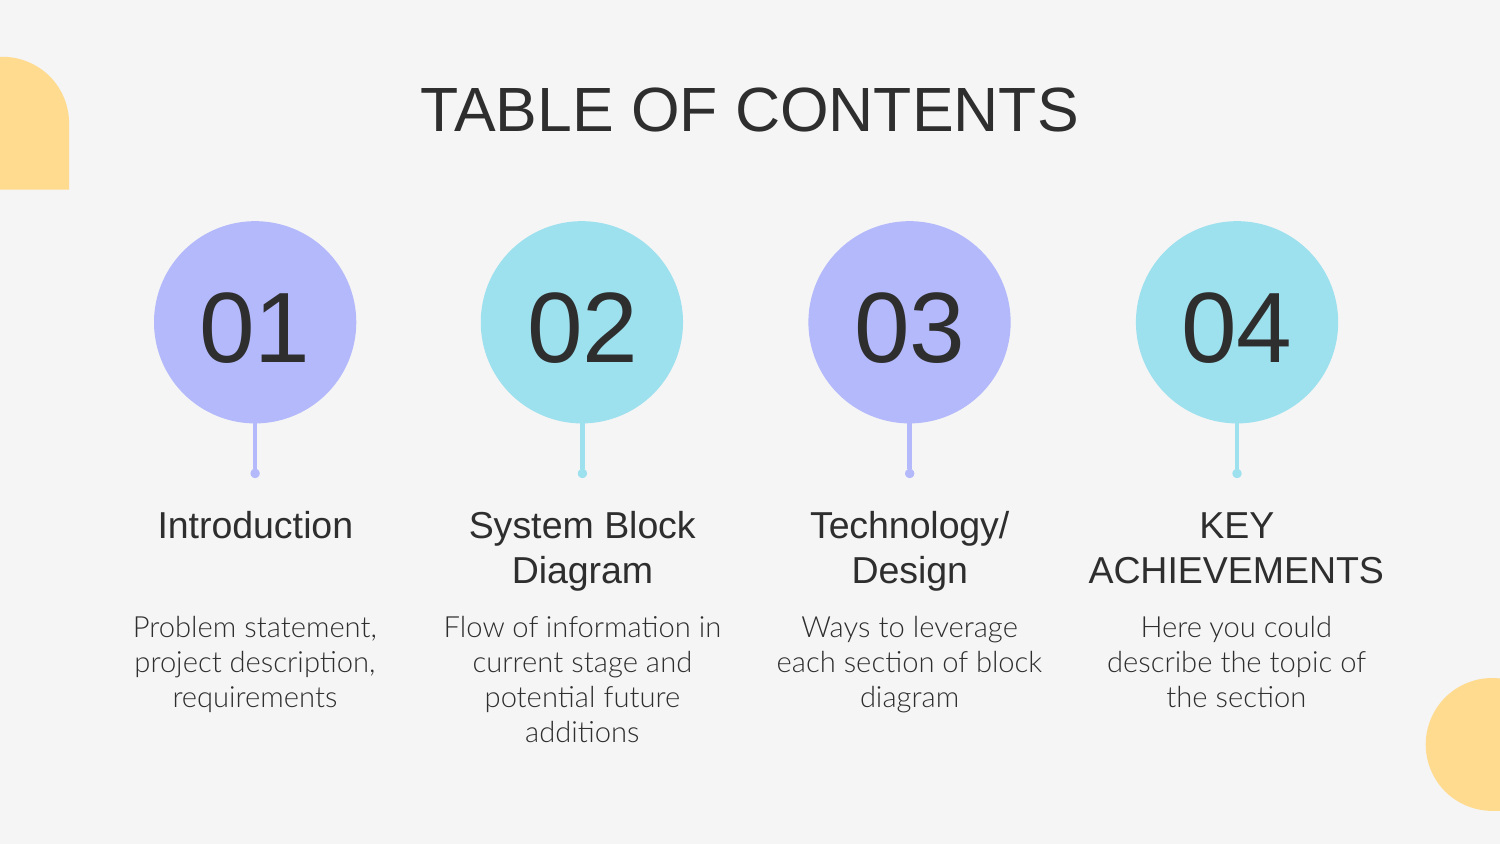

TABLE OF CONTENTS

01
02
03
04
Introduction
# System Block Diagram
Technology/Design
KEY ACHIEVEMENTS
Problem statement, project description, requirements
Flow of information in current stage and potential future additions
Ways to leverage each section of block diagram
Here you could describe the topic of the section